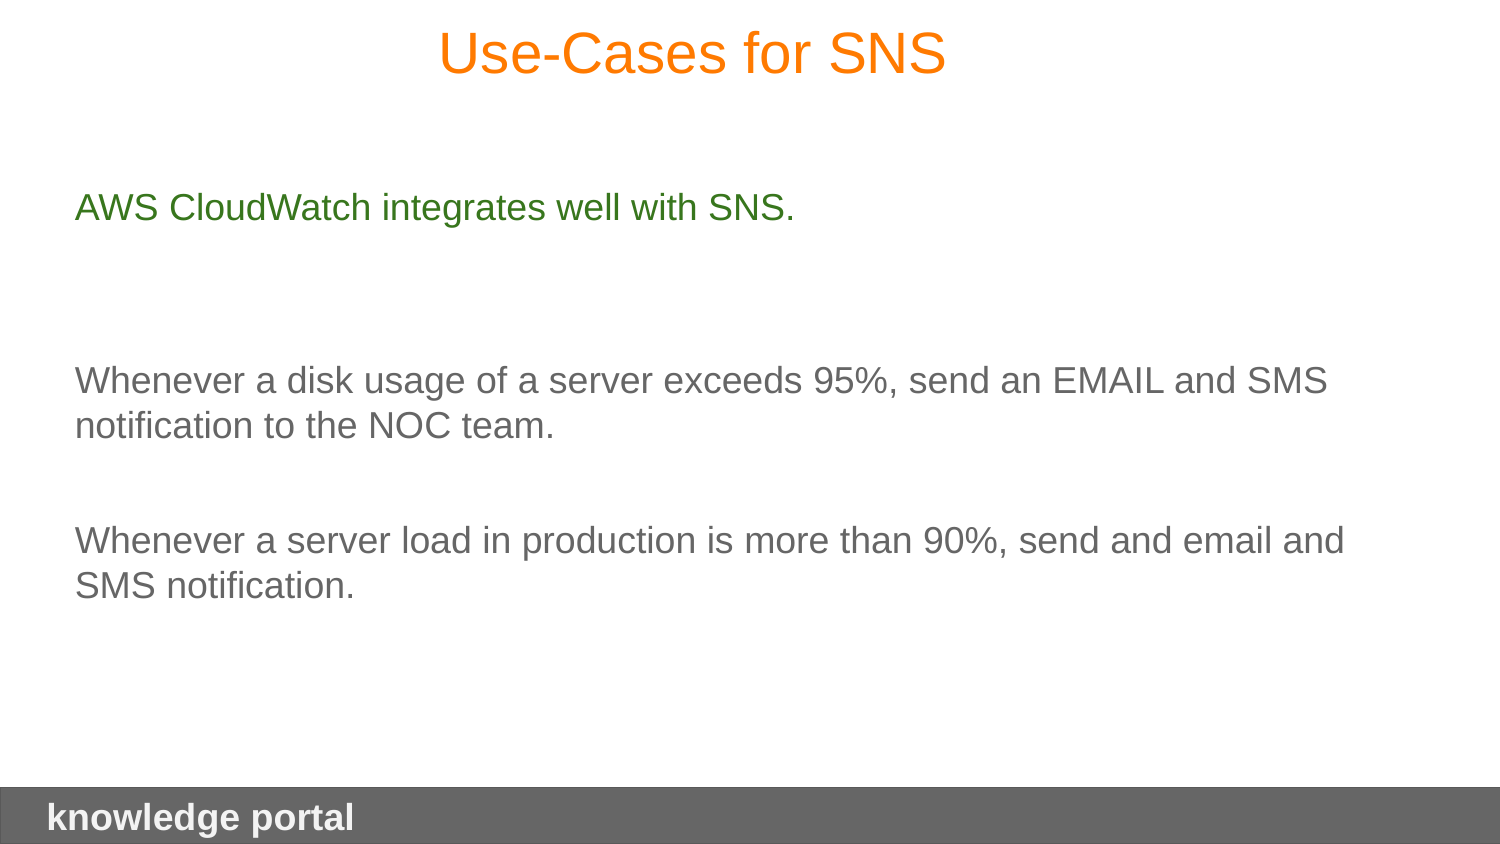

Use-Cases for SNS

AWS CloudWatch integrates well with SNS.

Whenever a disk usage of a server exceeds 95%, send an EMAIL and SMS notification to the NOC team.

Whenever a server load in production is more than 90%, send and email and SMS notification.
   knowledge portal